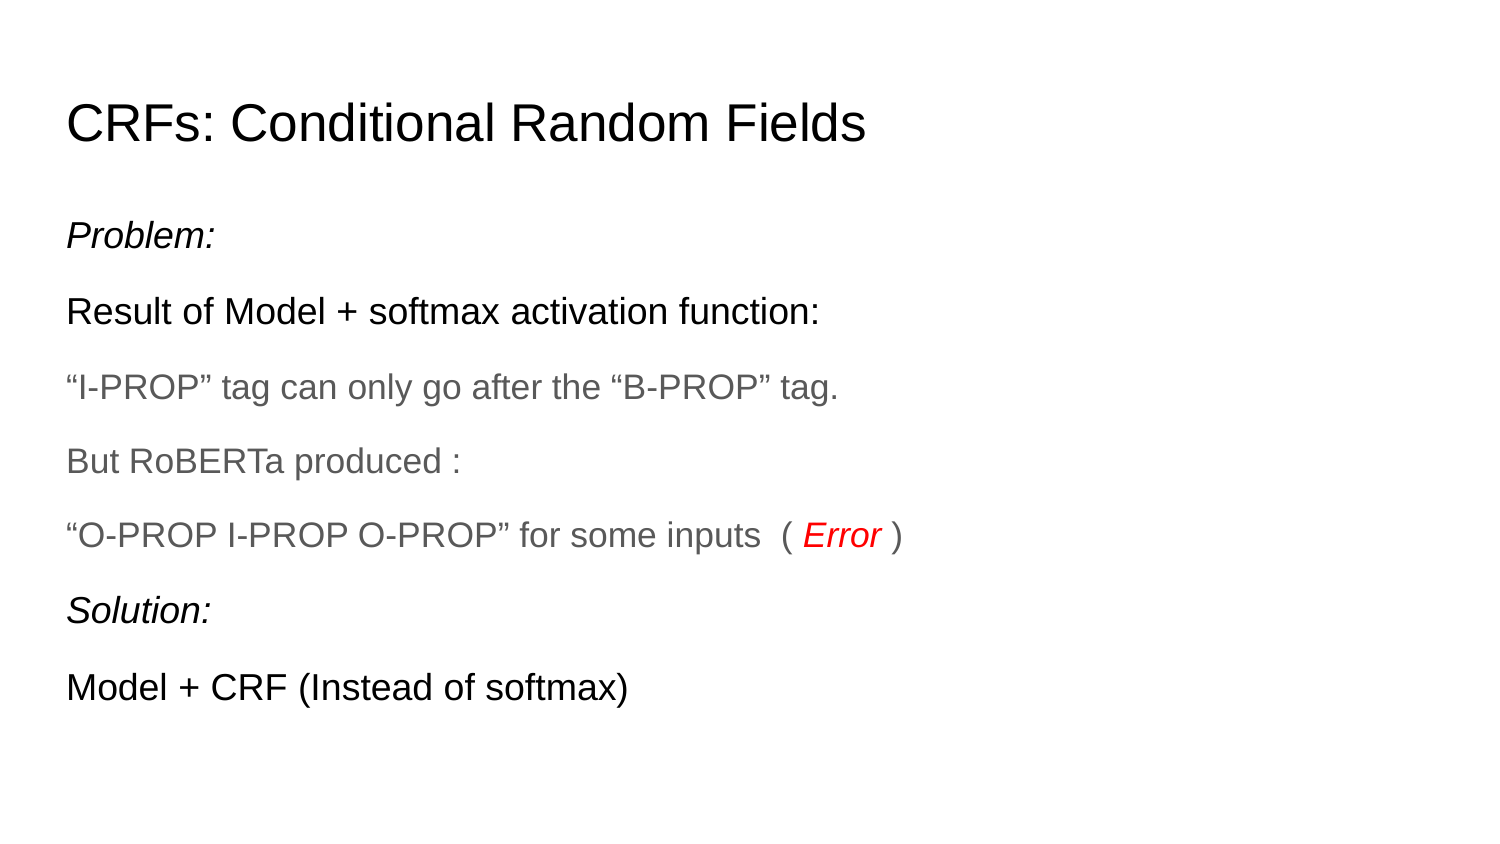

# CRFs: Conditional Random Fields
Problem:
Result of Model + softmax activation function:
“I-PROP” tag can only go after the “B-PROP” tag.
But RoBERTa produced :
“O-PROP I-PROP O-PROP” for some inputs  ( Error )
Solution:
Model + CRF (Instead of softmax)